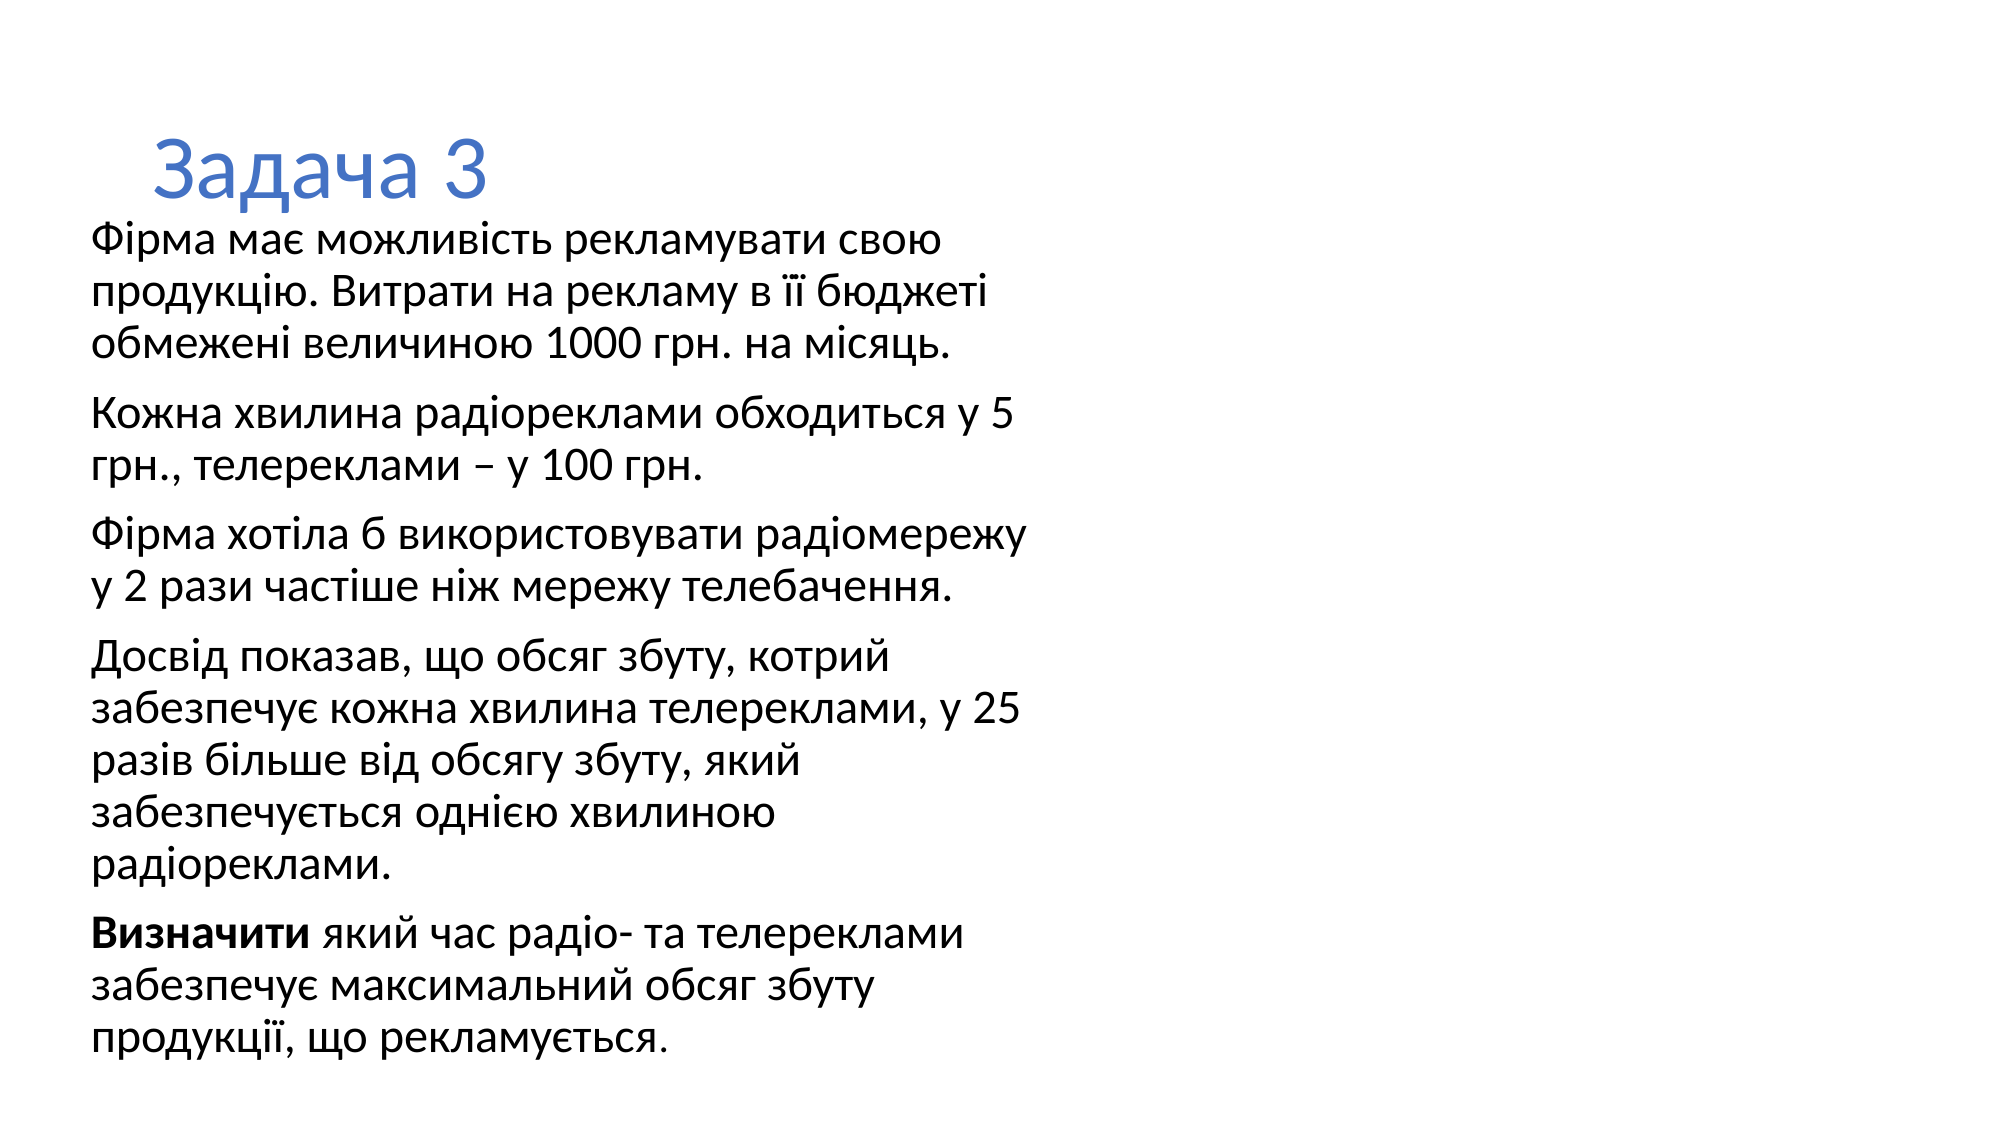

# Задача 3
Фірма має можливість рекламувати свою продукцію. Витрати на рекламу в її бюджеті обмежені величиною 1000 грн. на місяць.
Кожна хвилина радіореклами обходиться у 5 грн., телереклами – у 100 грн.
Фірма хотіла б використовувати радіомережу у 2 рази частіше ніж мережу телебачення.
Досвід показав, що обсяг збуту, котрий забезпечує кожна хвилина телереклами, у 25 разів більше від обсягу збуту, який забезпечується однією хвилиною радіореклами.
Визначити який час радіо- та телереклами забезпечує максимальний обсяг збуту продукції, що рекламується.